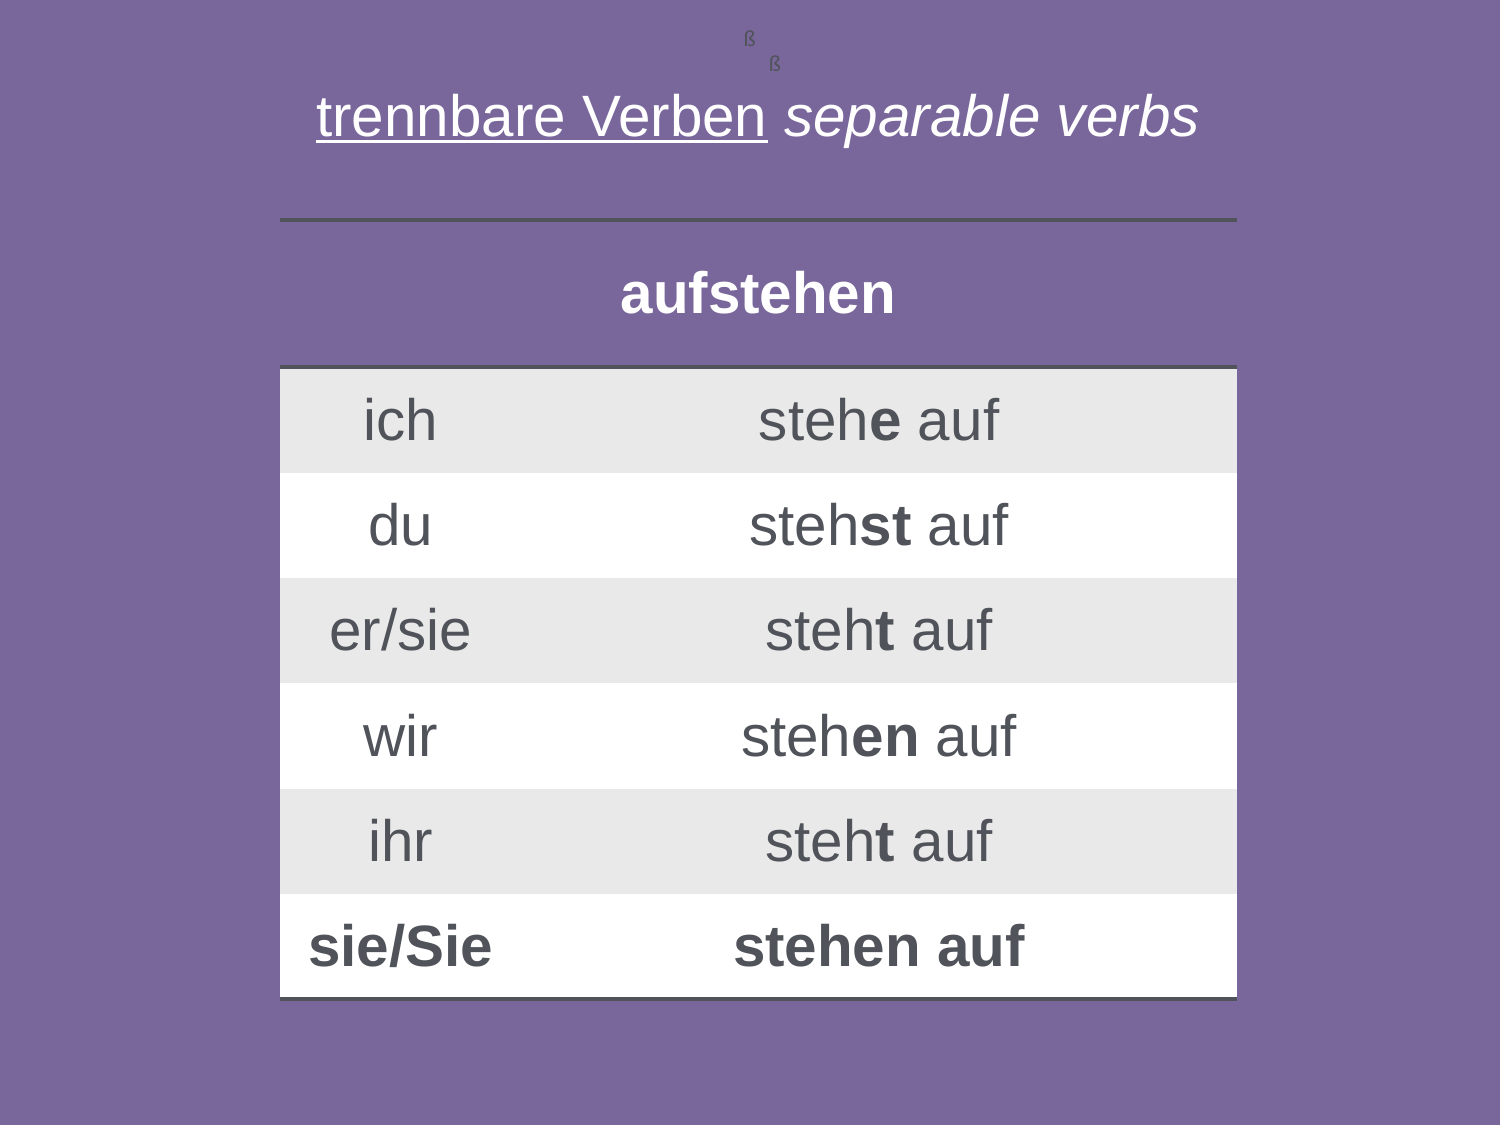

ß
ß
trennbare Verben separable verbs

| aufstehen |  |
| --- | --- |
| ich | stehe auf |
| du | stehst auf |
| er/sie | steht auf |
| wir | stehen auf |
| ihr | steht auf |
| sie/Sie | stehen auf |
29